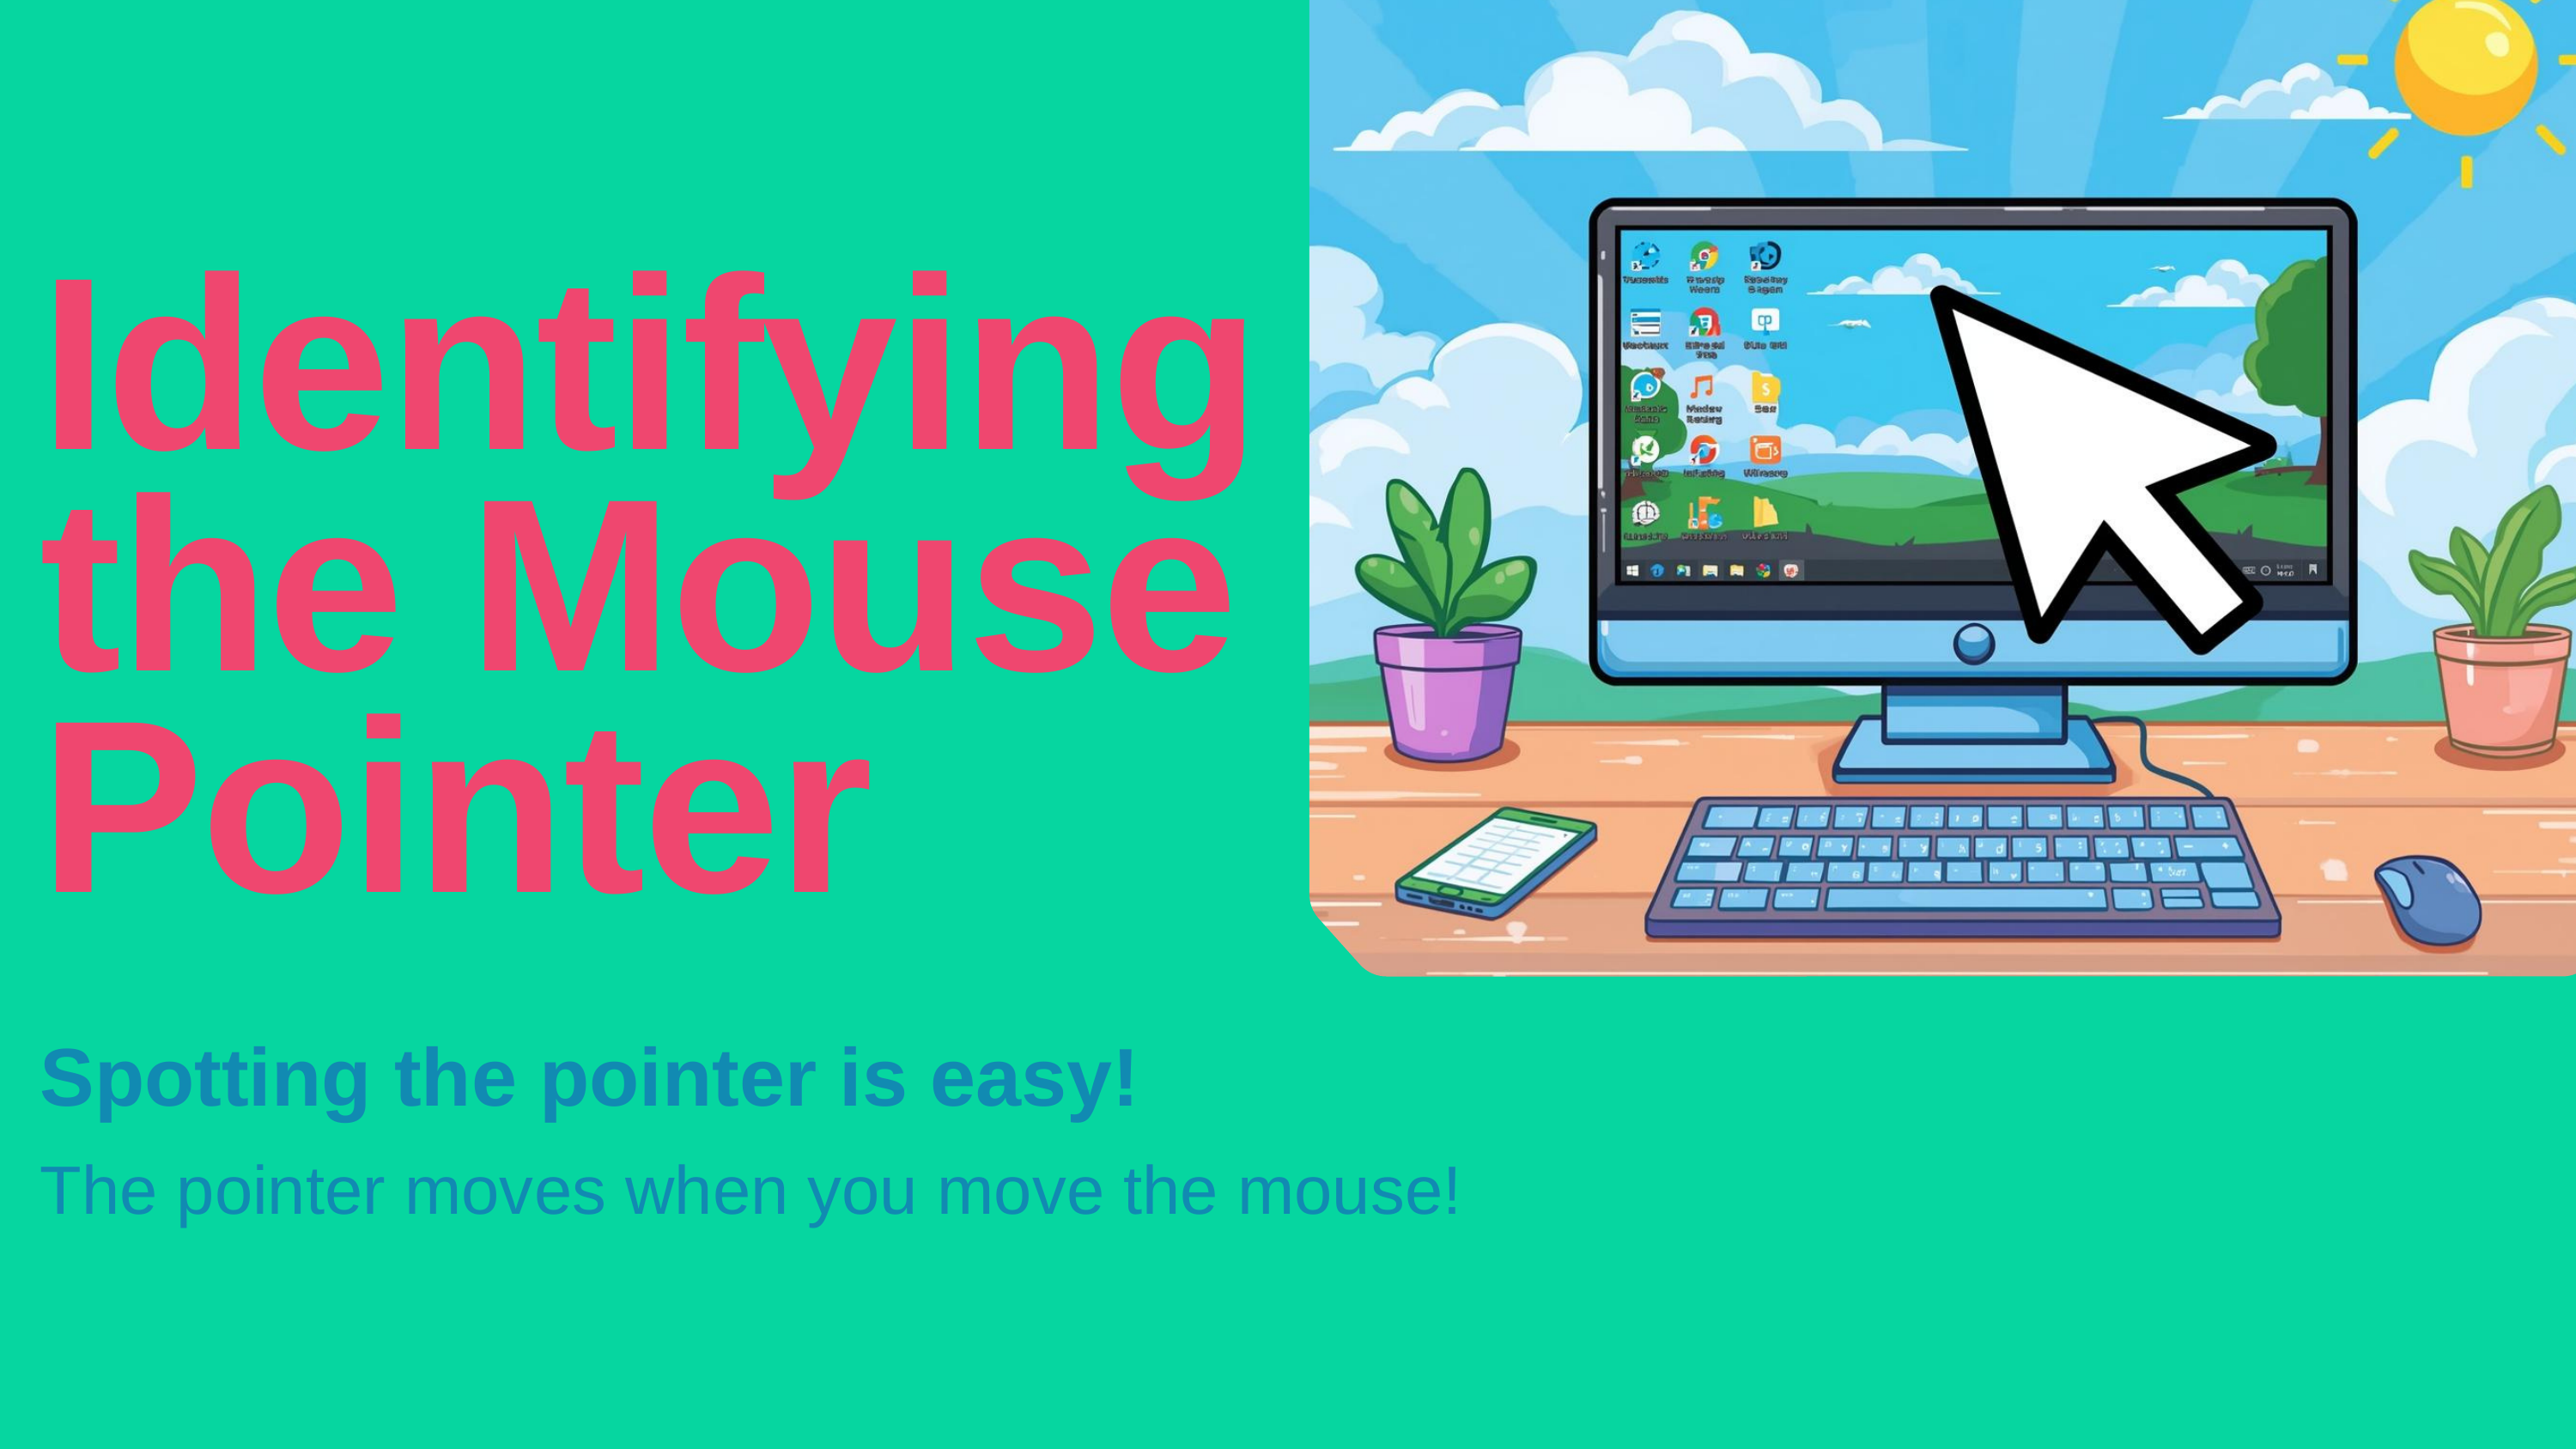

Identifying the Mouse Pointer
Spotting the pointer is easy!
The pointer moves when you move the mouse!